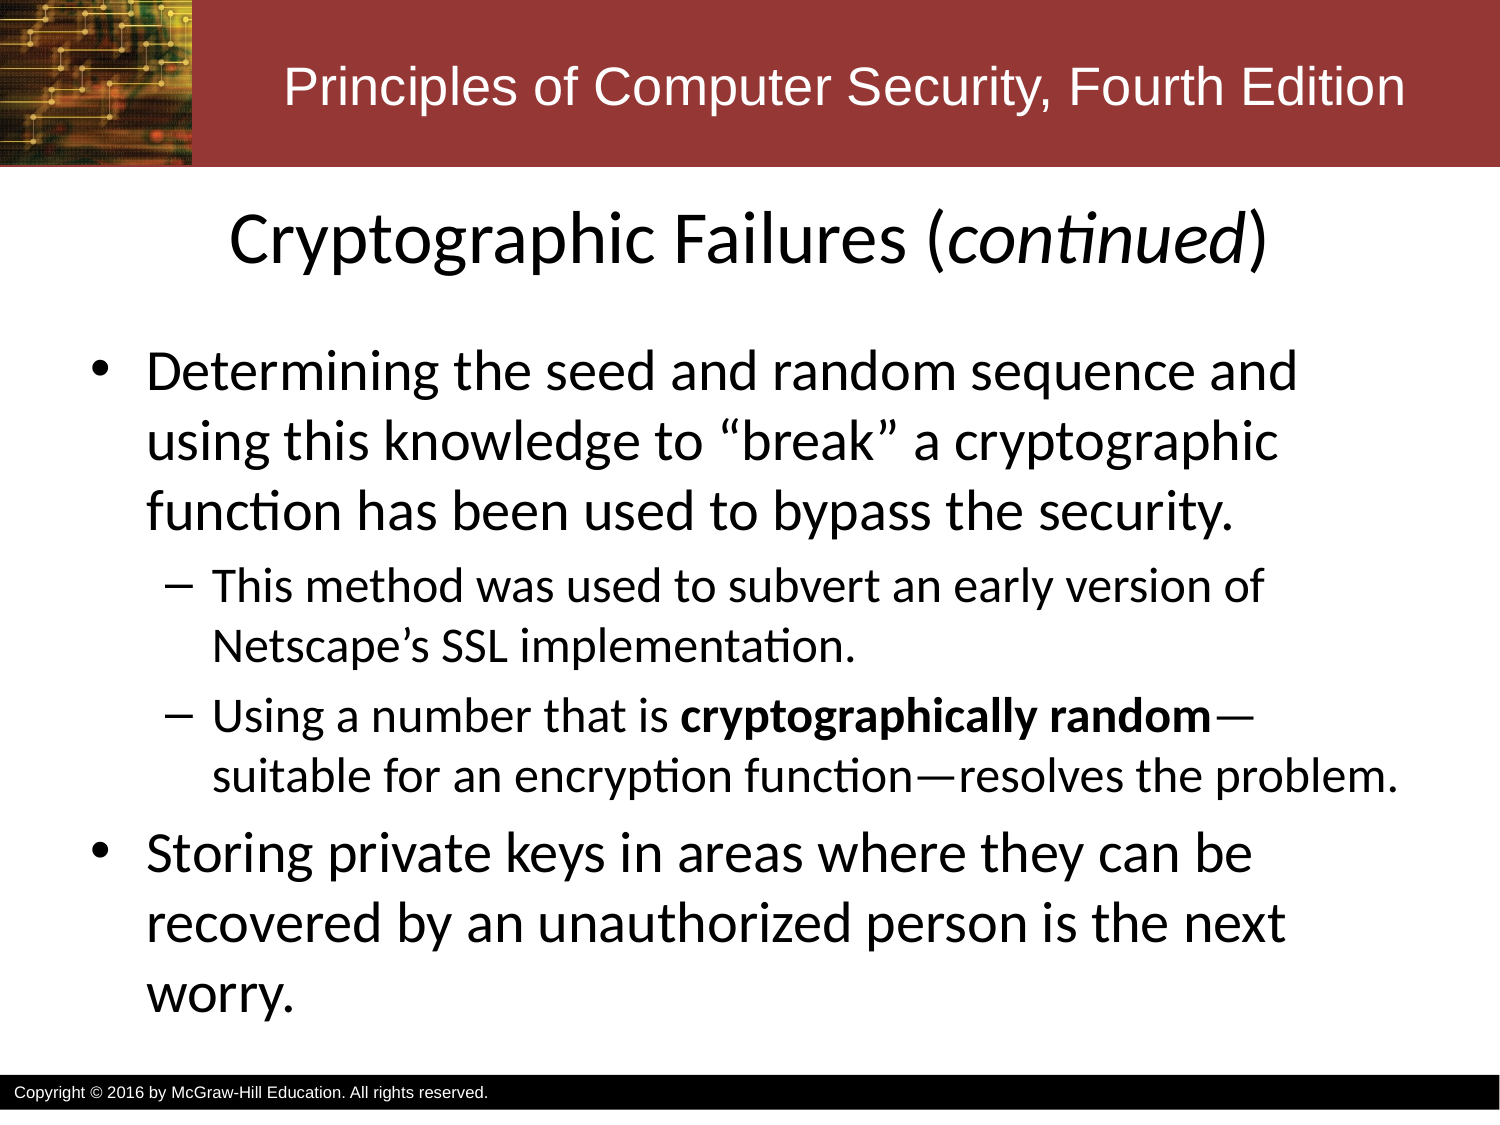

# Cryptographic Failures (continued)
Determining the seed and random sequence and using this knowledge to “break” a cryptographic function has been used to bypass the security.
This method was used to subvert an early version of Netscape’s SSL implementation.
Using a number that is cryptographically random—suitable for an encryption function—resolves the problem.
Storing private keys in areas where they can be recovered by an unauthorized person is the next worry.